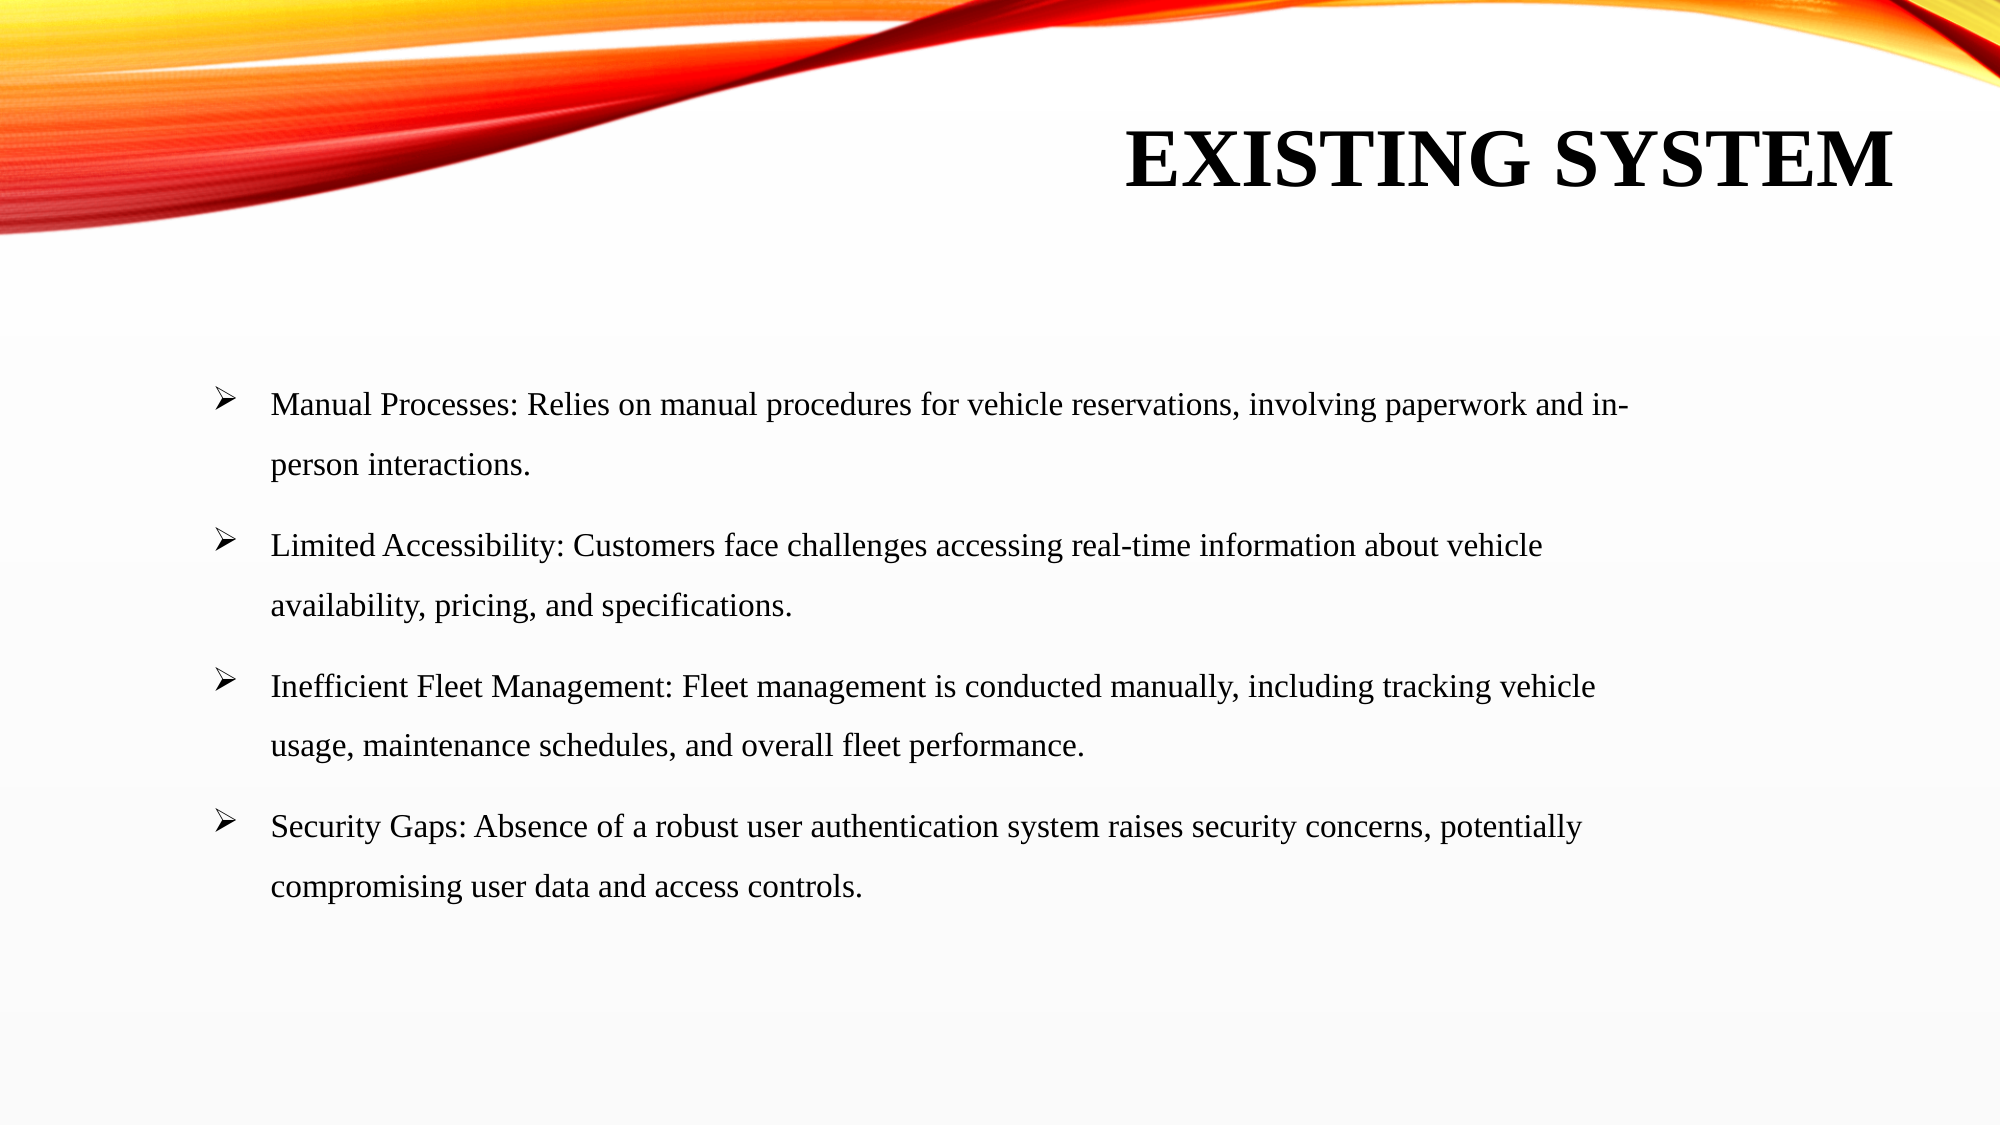

# EXISTING SYSTEM
Manual Processes: Relies on manual procedures for vehicle reservations, involving paperwork and in-person interactions.
Limited Accessibility: Customers face challenges accessing real-time information about vehicle availability, pricing, and specifications.
Inefficient Fleet Management: Fleet management is conducted manually, including tracking vehicle usage, maintenance schedules, and overall fleet performance.
Security Gaps: Absence of a robust user authentication system raises security concerns, potentially compromising user data and access controls.